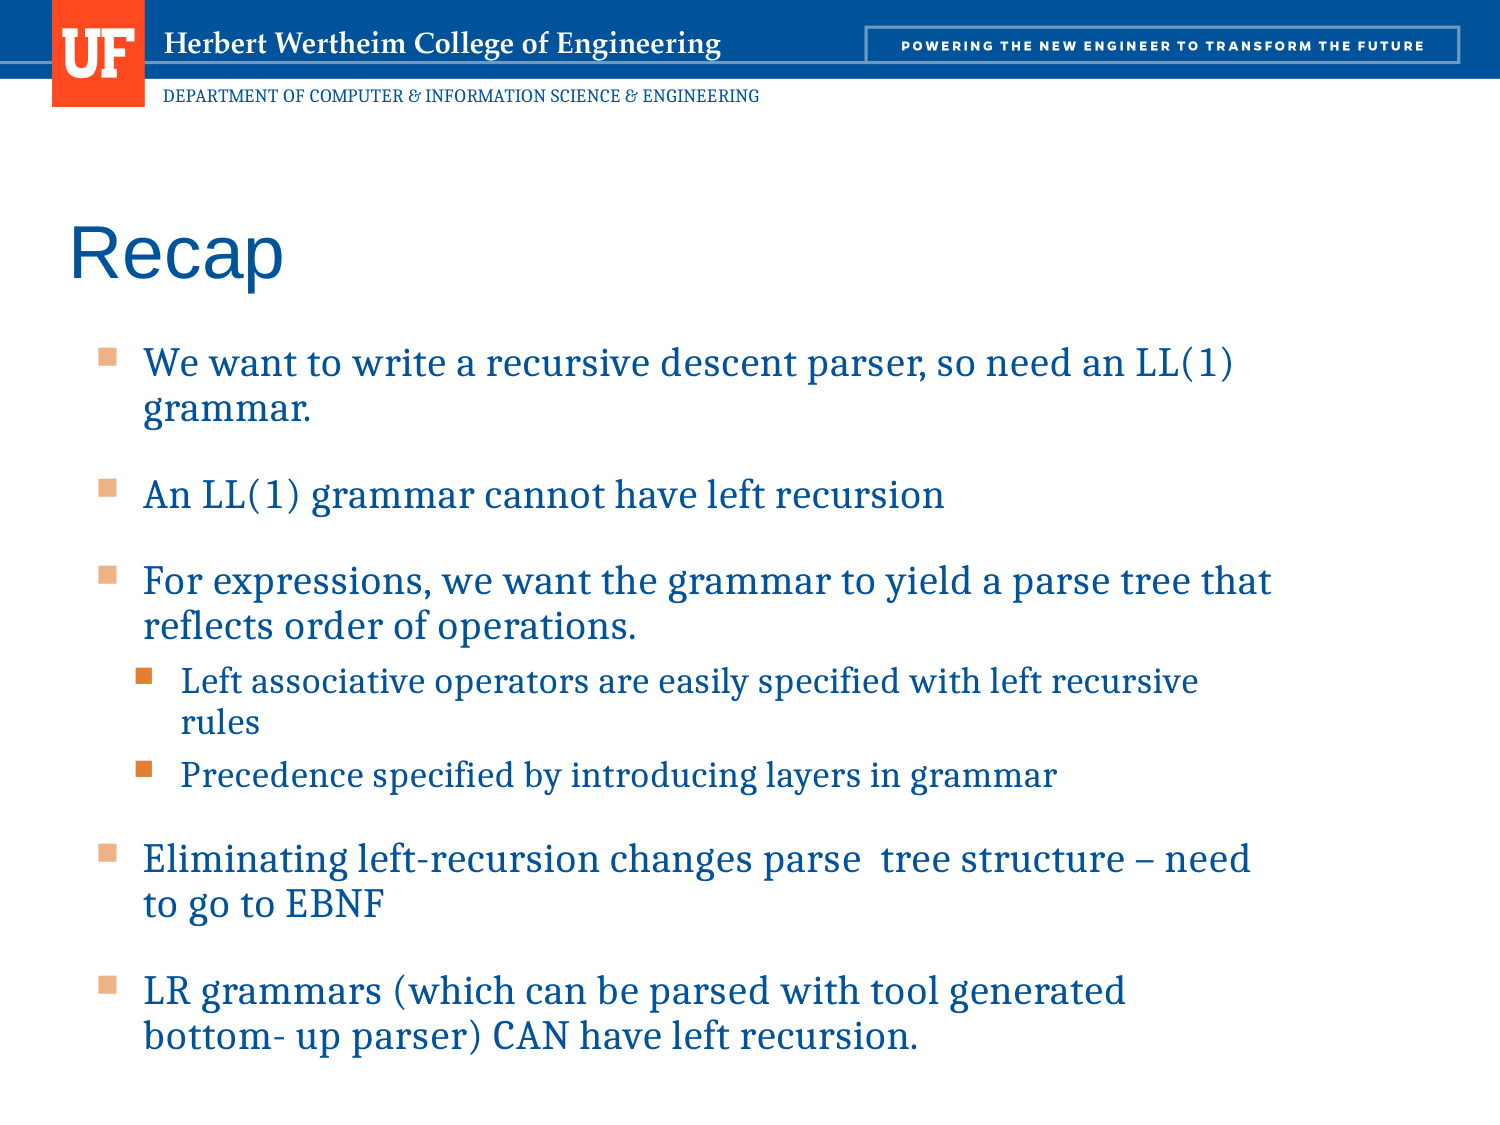

134
# Recap
We want to write a recursive descent parser, so need an LL(1) grammar.
An LL(1) grammar cannot have left recursion
For expressions, we want the grammar to yield a parse tree that reflects order of operations.
Left associative operators are easily specified with left recursive rules
Precedence specified by introducing layers in grammar
Eliminating left-recursion changes parse  tree structure – need to go to EBNF
LR grammars (which can be parsed with tool generated bottom- up parser) CAN have left recursion.